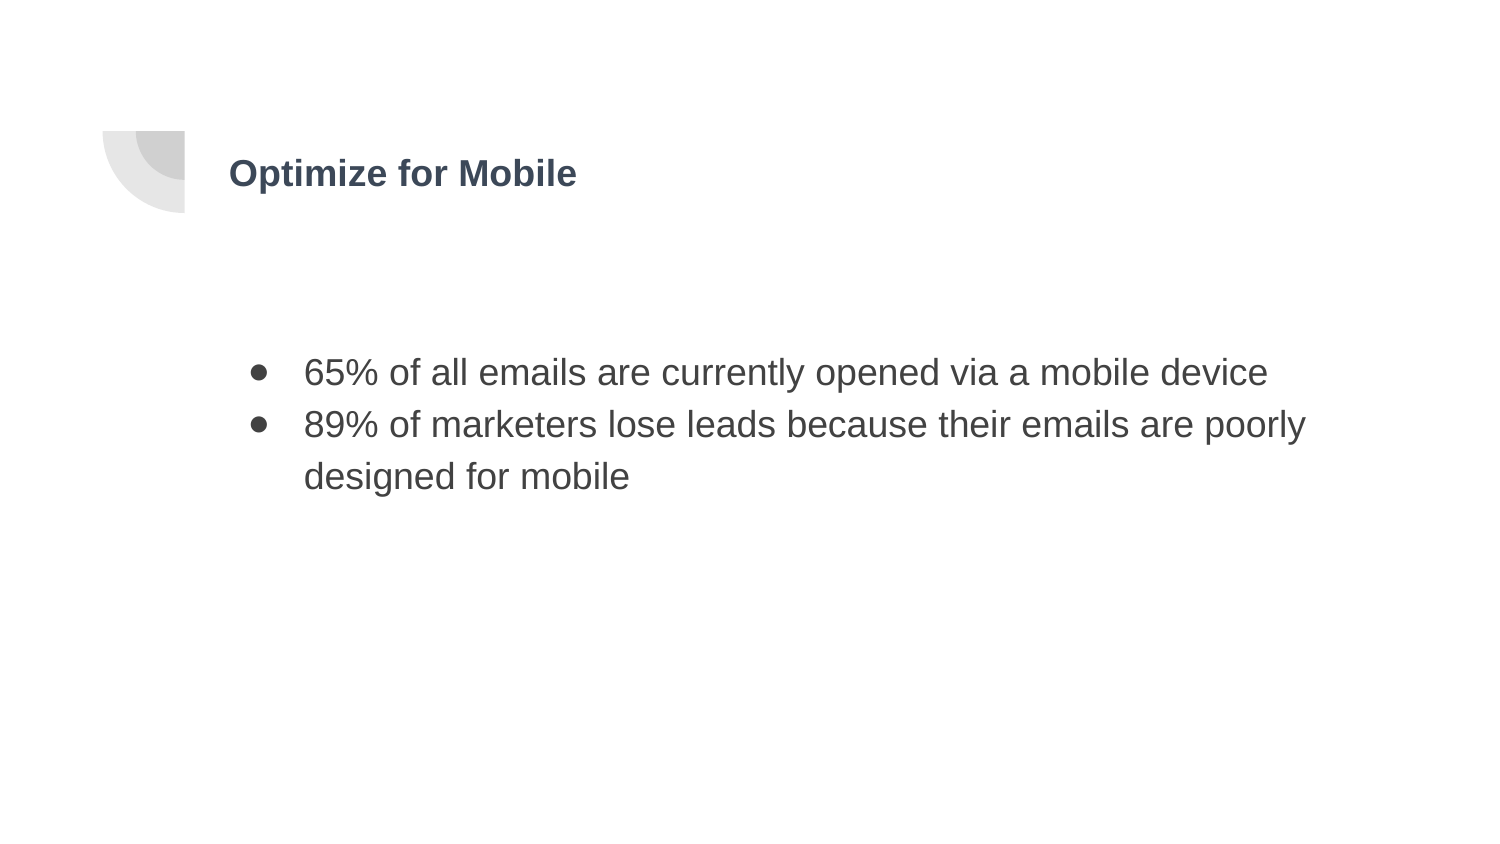

# Optimize for Mobile

65% of all emails are currently opened via a mobile device
89% of marketers lose leads because their emails are poorly designed for mobile